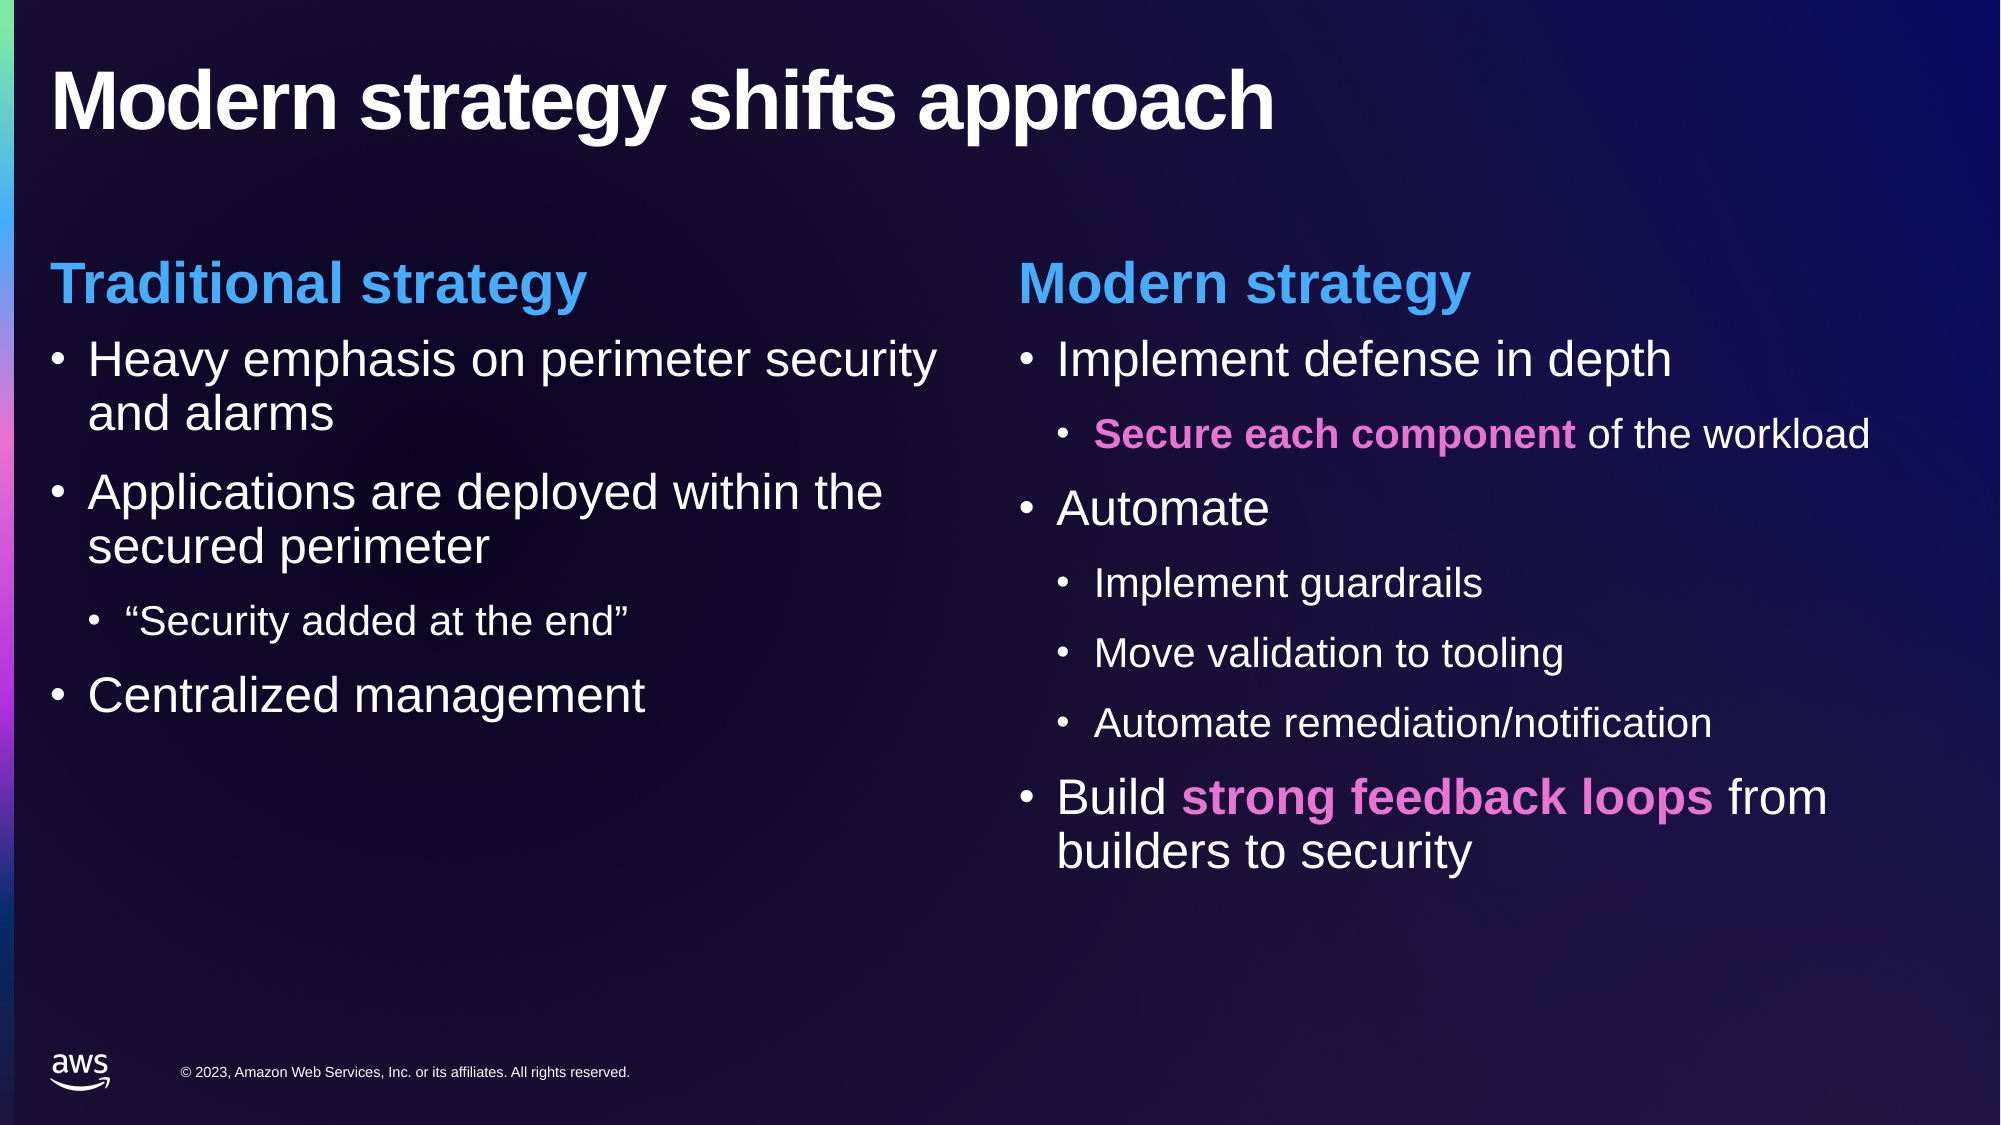

# Modern strategy shifts approach
Traditional strategy
Modern strategy
Heavy emphasis on perimeter security and alarms
Applications are deployed within the secured perimeter
“Security added at the end”
Centralized management
Implement defense in depth
Secure each component of the workload
Automate
Implement guardrails
Move validation to tooling
Automate remediation/notification
Build strong feedback loops from builders to security